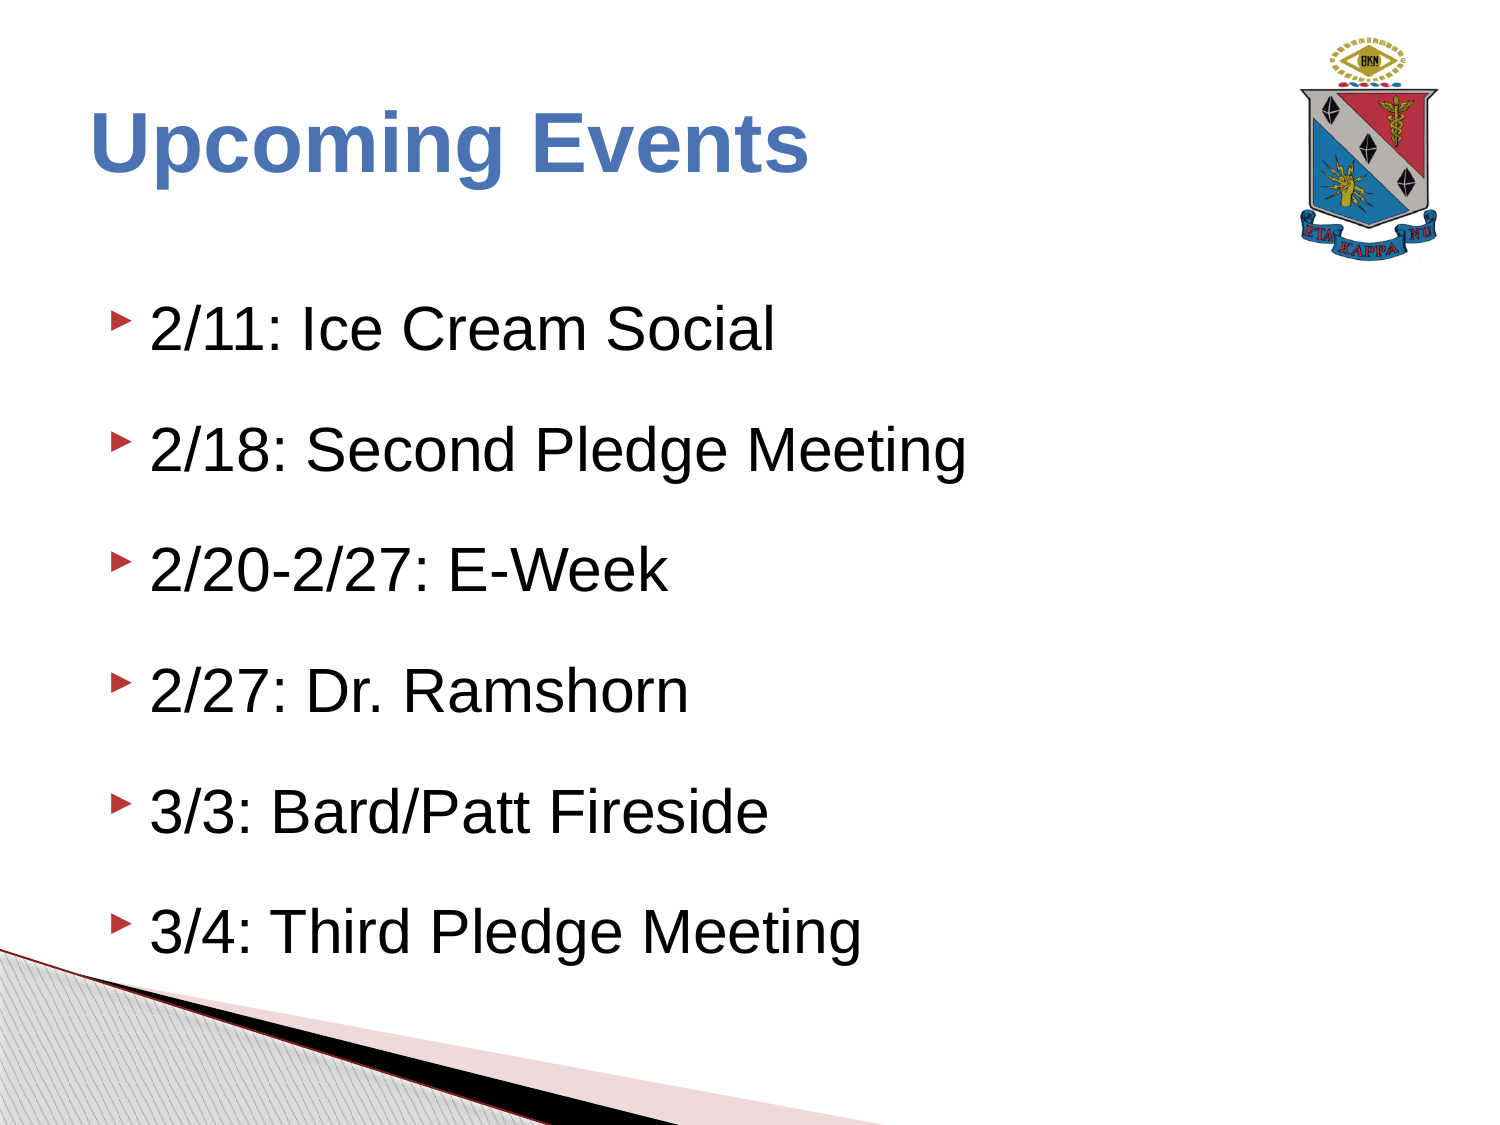

# Upcoming Events
2/11: Ice Cream Social
2/18: Second Pledge Meeting
2/20-2/27: E-Week
2/27: Dr. Ramshorn
3/3: Bard/Patt Fireside
3/4: Third Pledge Meeting